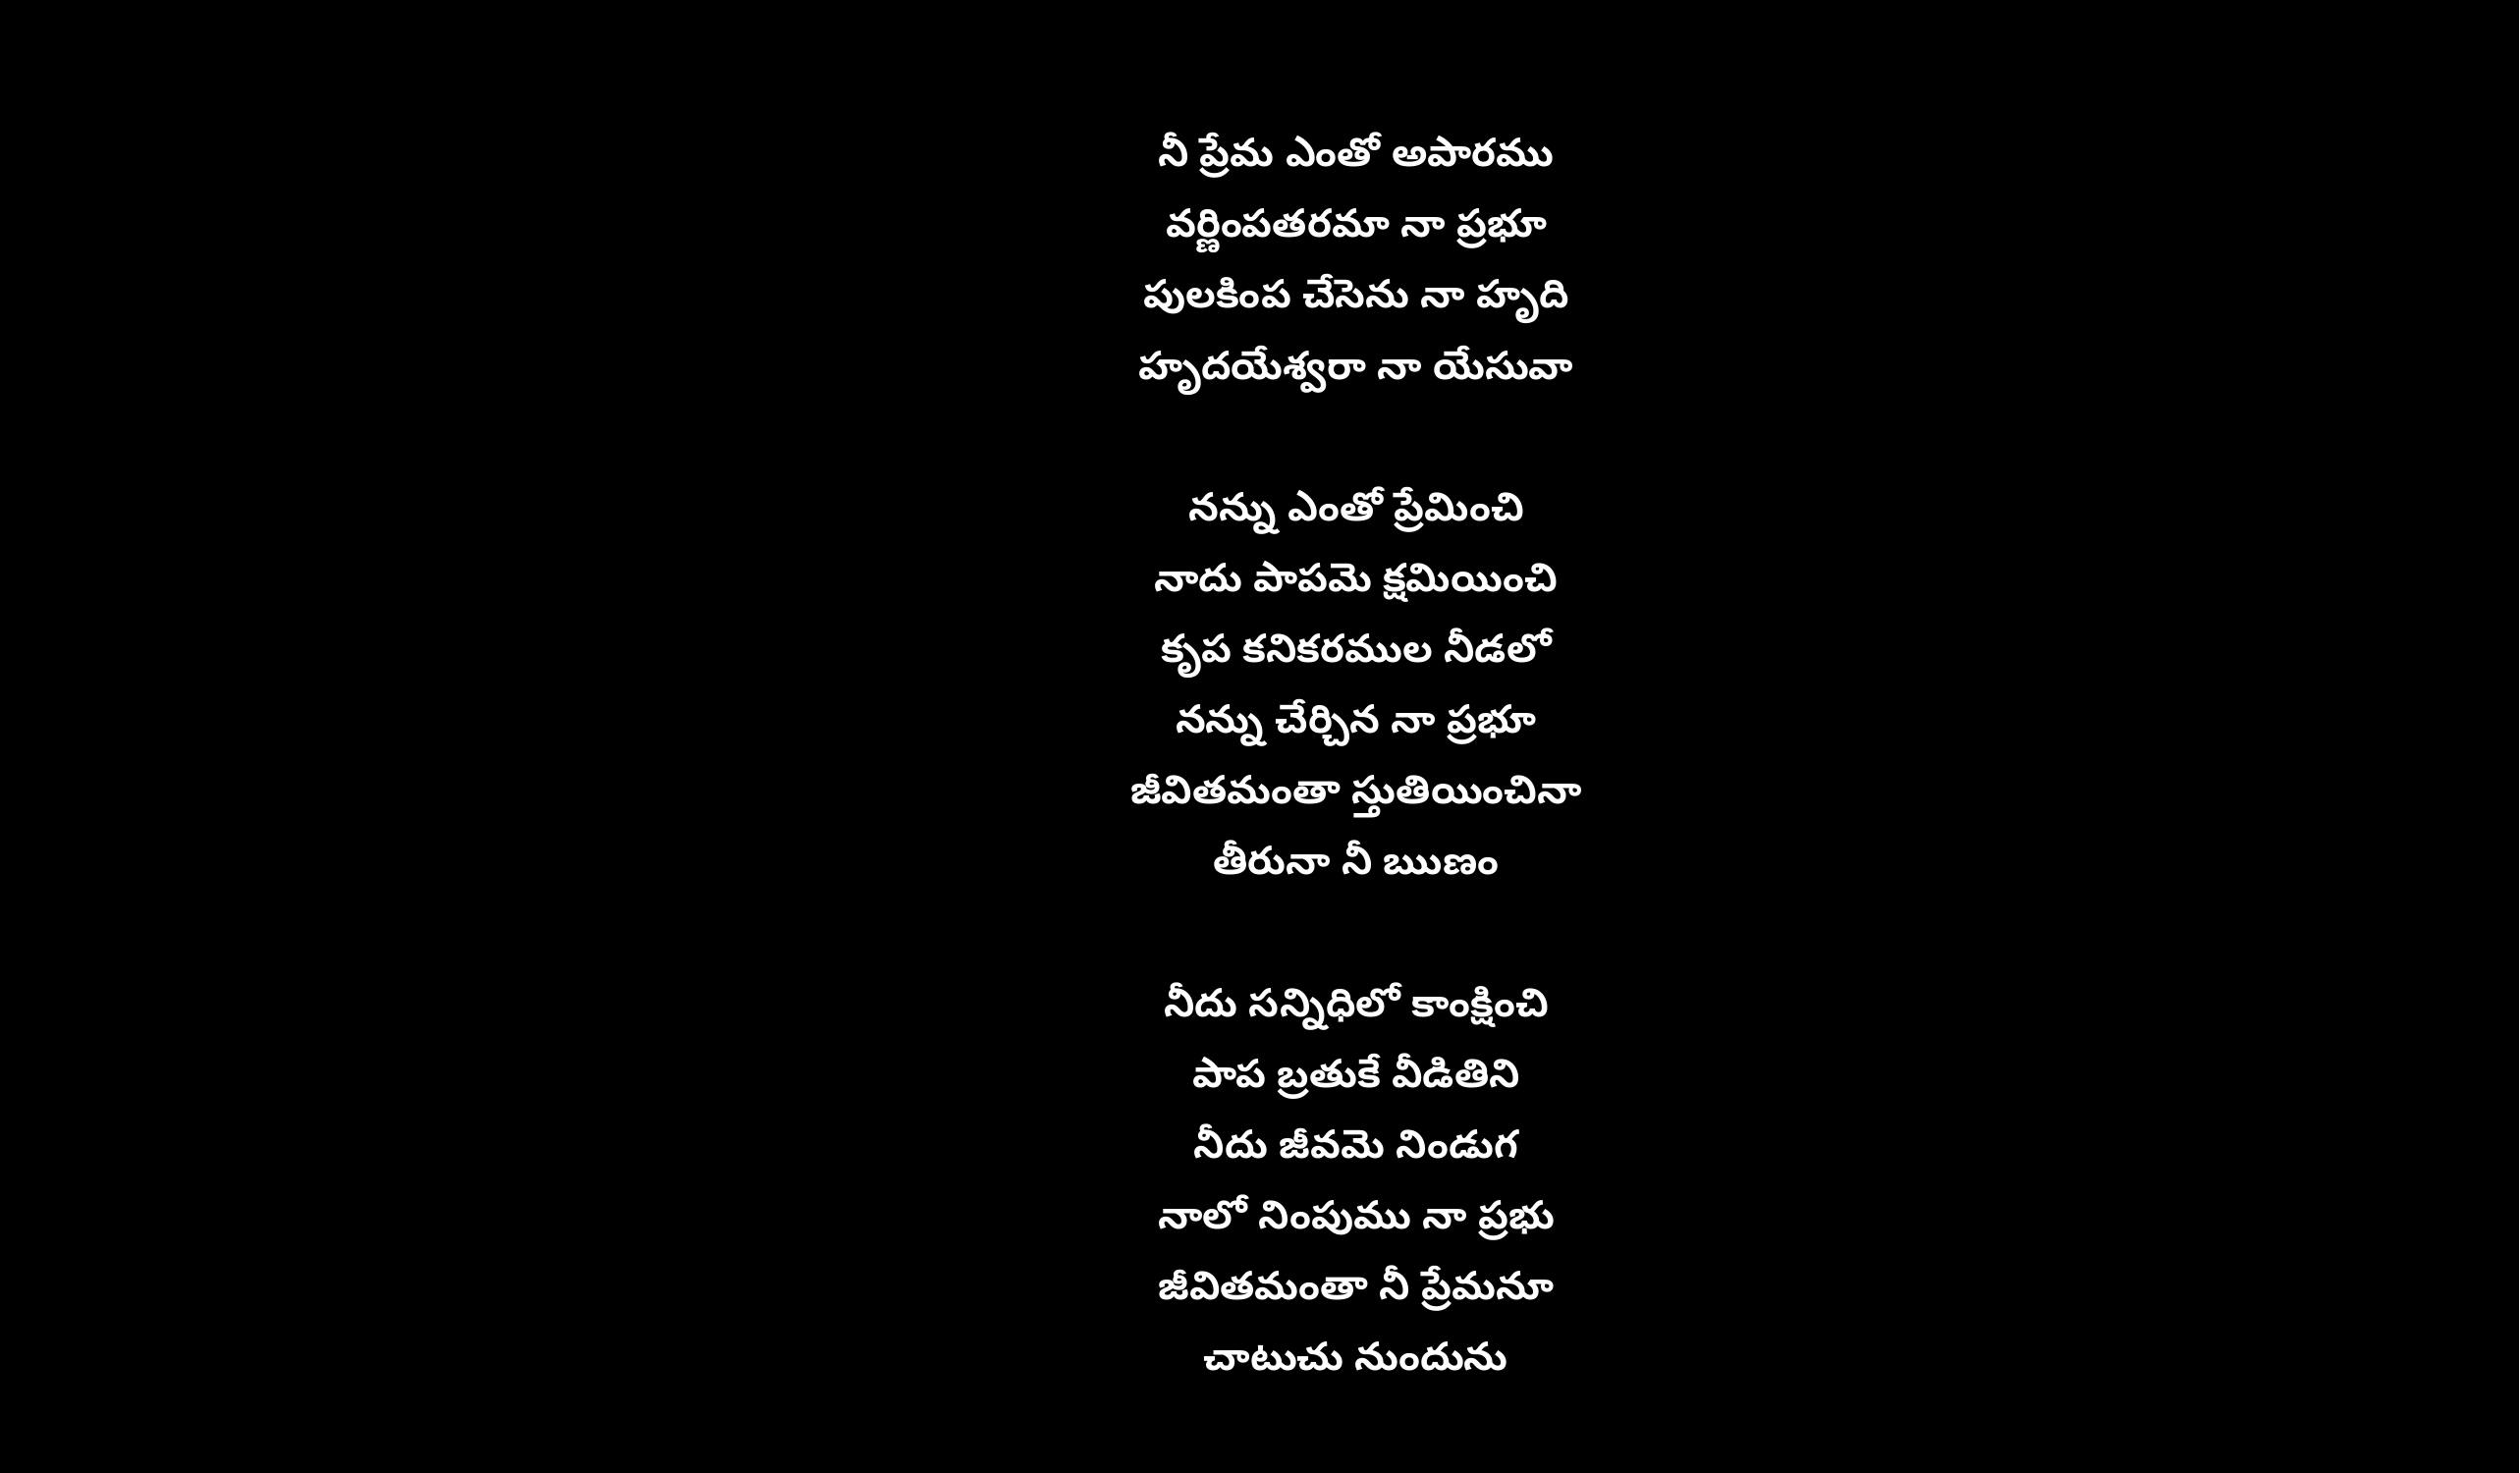

నీ ప్రేమ ఎంతో అపారము
వర్ణింపతరమా నా ప్రభూ
పులకింప చేసెను నా హృది
హృదయేశ్వరా నా యేసువా

నన్ను ఎంతో ప్రేమించి
నాదు పాపమె క్షమియించి
కృప కనికరముల నీడలో
నన్ను చేర్చిన నా ప్రభూ
జీవితమంతా స్తుతియించినా
తీరునా నీ ఋణం

నీదు సన్నిధిలో కాంక్షించి
పాప బ్రతుకే వీడితిని
నీదు జీవమె నిండుగ
నాలో నింపుము నా ప్రభు
జీవితమంతా నీ ప్రేమనూ
చాటుచు నుందును